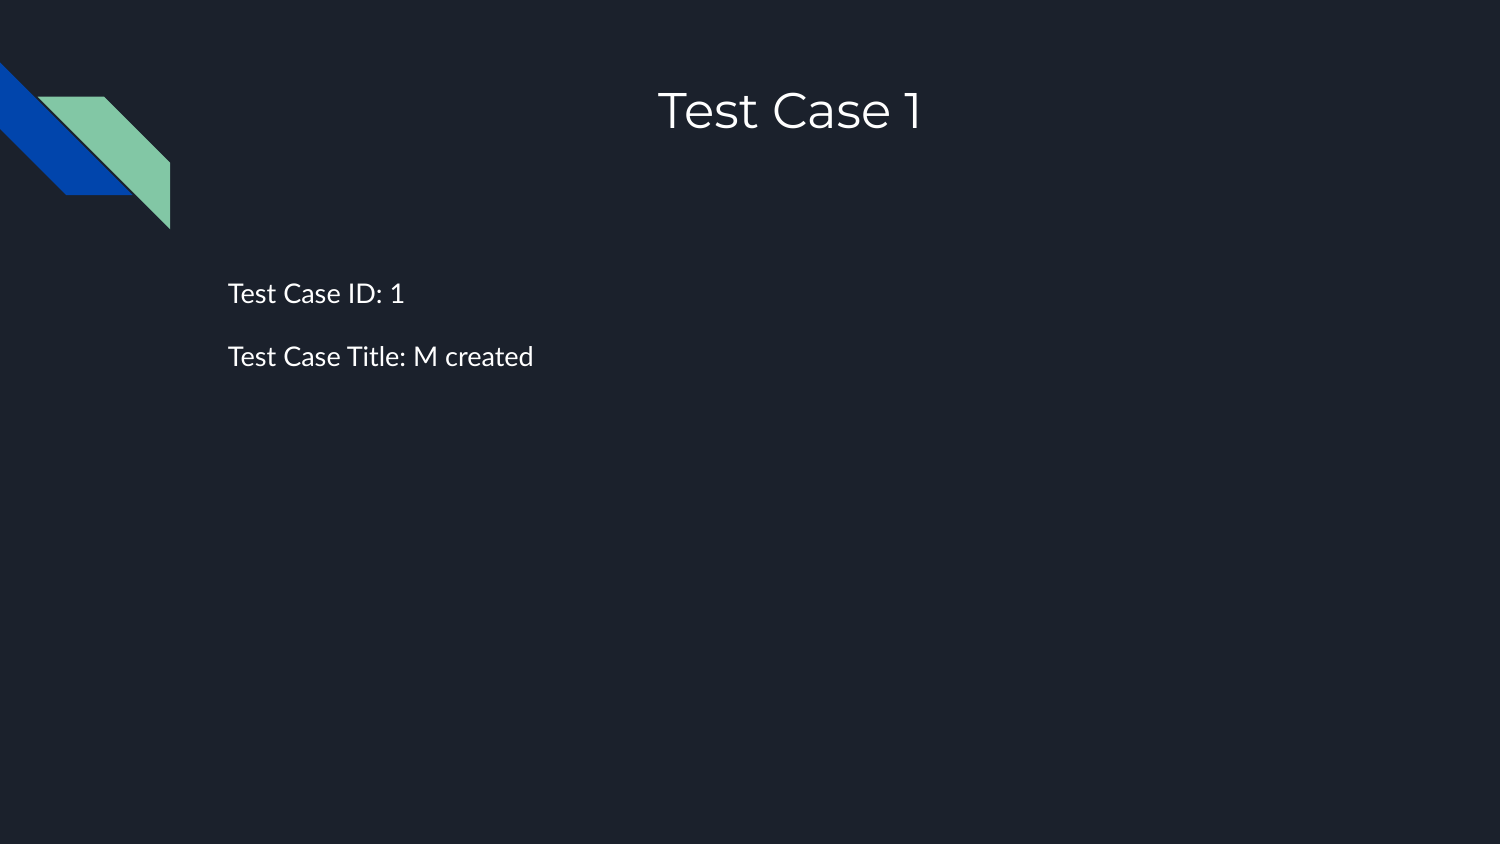

# Test Case 1
Test Case ID: 1
Test Case Title: M created